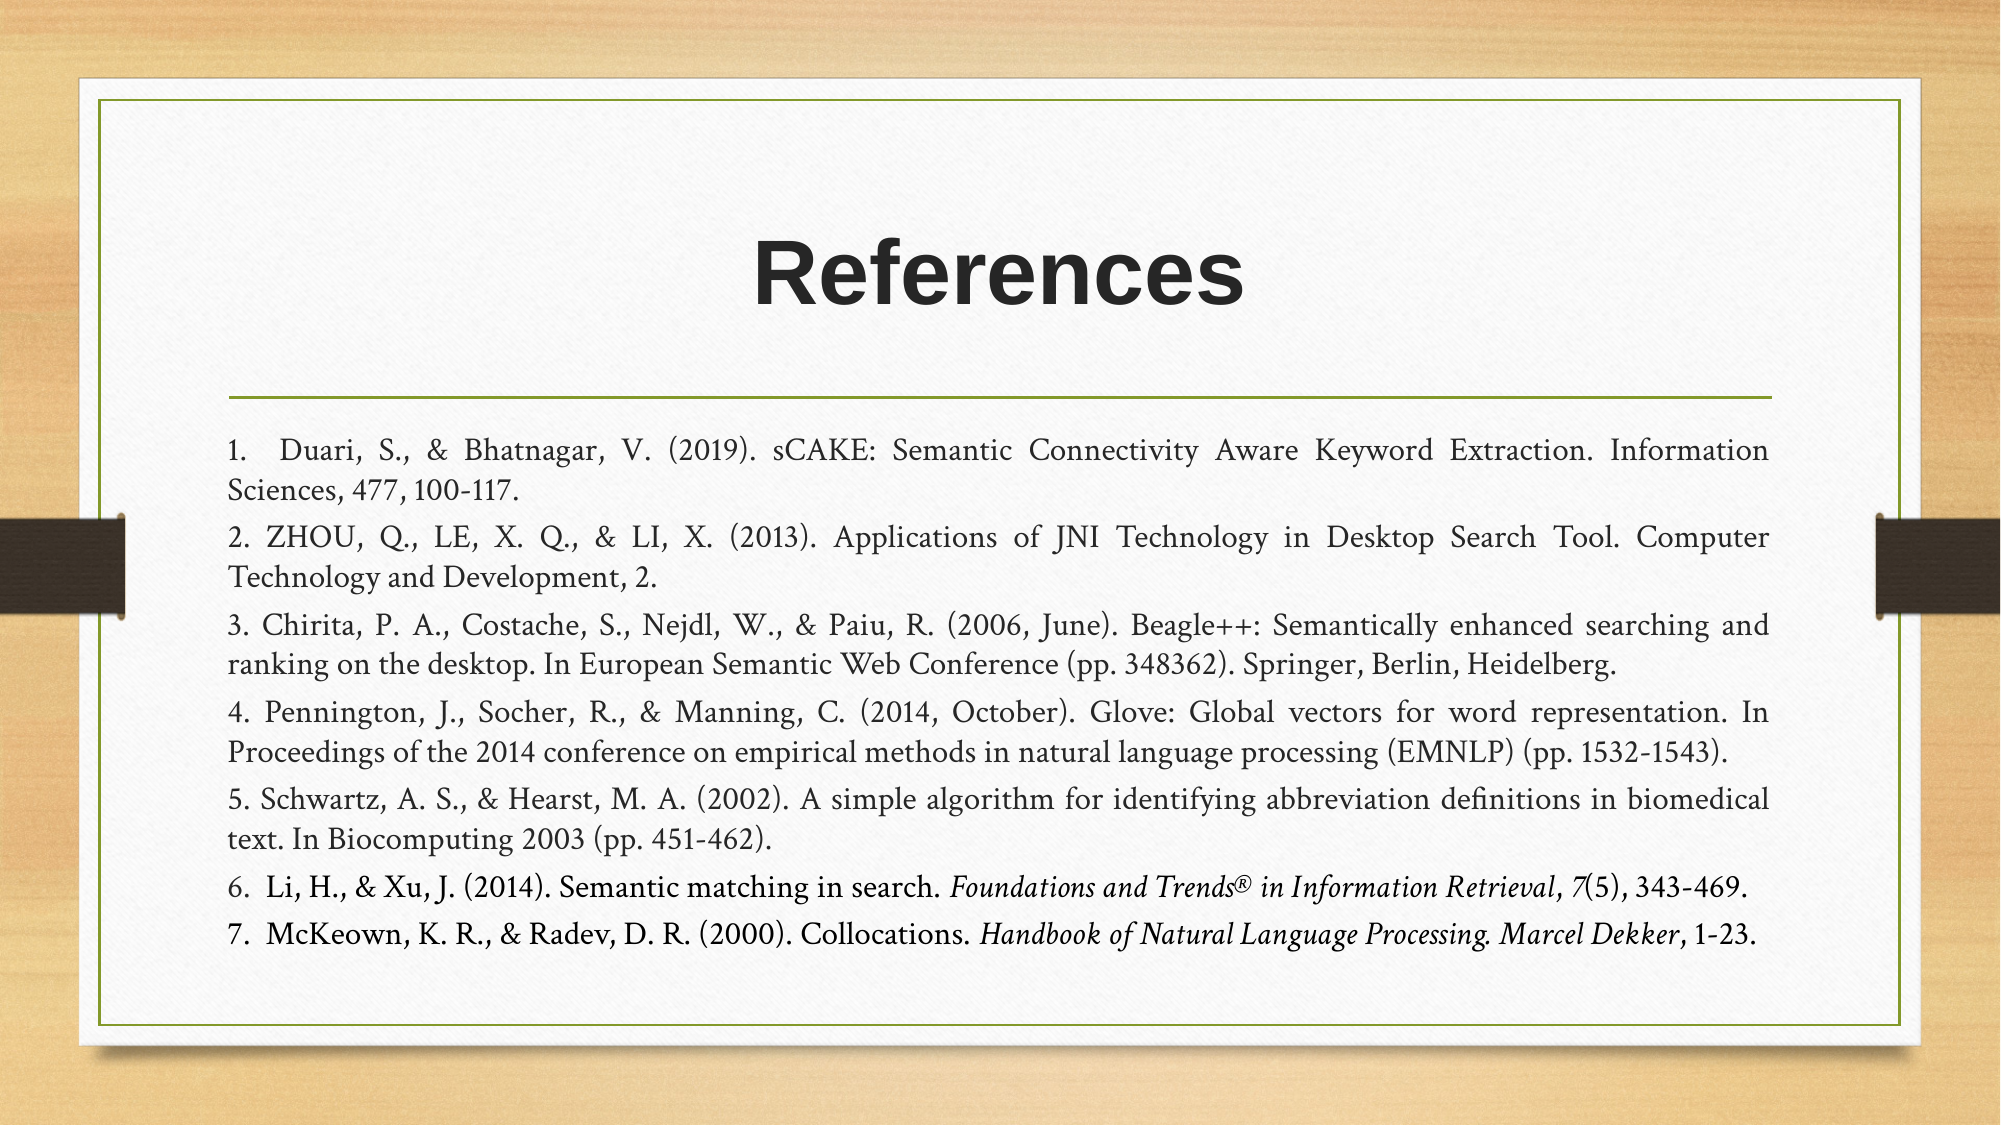

# References
1.  Duari, S., & Bhatnagar, V. (2019). sCAKE: Semantic Connectivity Aware Keyword Extraction. Information Sciences, 477, 100-117.
2. ZHOU, Q., LE, X. Q., & LI, X. (2013). Applications of JNI Technology in Desktop Search Tool. Computer Technology and Development, 2.
3. Chirita, P. A., Costache, S., Nejdl, W., & Paiu, R. (2006, June). Beagle++: Semantically enhanced searching and ranking on the desktop. In European Semantic Web Conference (pp. 348362). Springer, Berlin, Heidelberg.
4. Pennington, J., Socher, R., & Manning, C. (2014, October). Glove: Global vectors for word representation. In Proceedings of the 2014 conference on empirical methods in natural language processing (EMNLP) (pp. 1532-1543).
5. Schwartz, A. S., & Hearst, M. A. (2002). A simple algorithm for identifying abbreviation definitions in biomedical text. In Biocomputing 2003 (pp. 451-462).
6.  Li, H., & Xu, J. (2014). Semantic matching in search. Foundations and Trends® in Information Retrieval, 7(5), 343-469.
7.  McKeown, K. R., & Radev, D. R. (2000). Collocations. Handbook of Natural Language Processing. Marcel Dekker, 1-23.